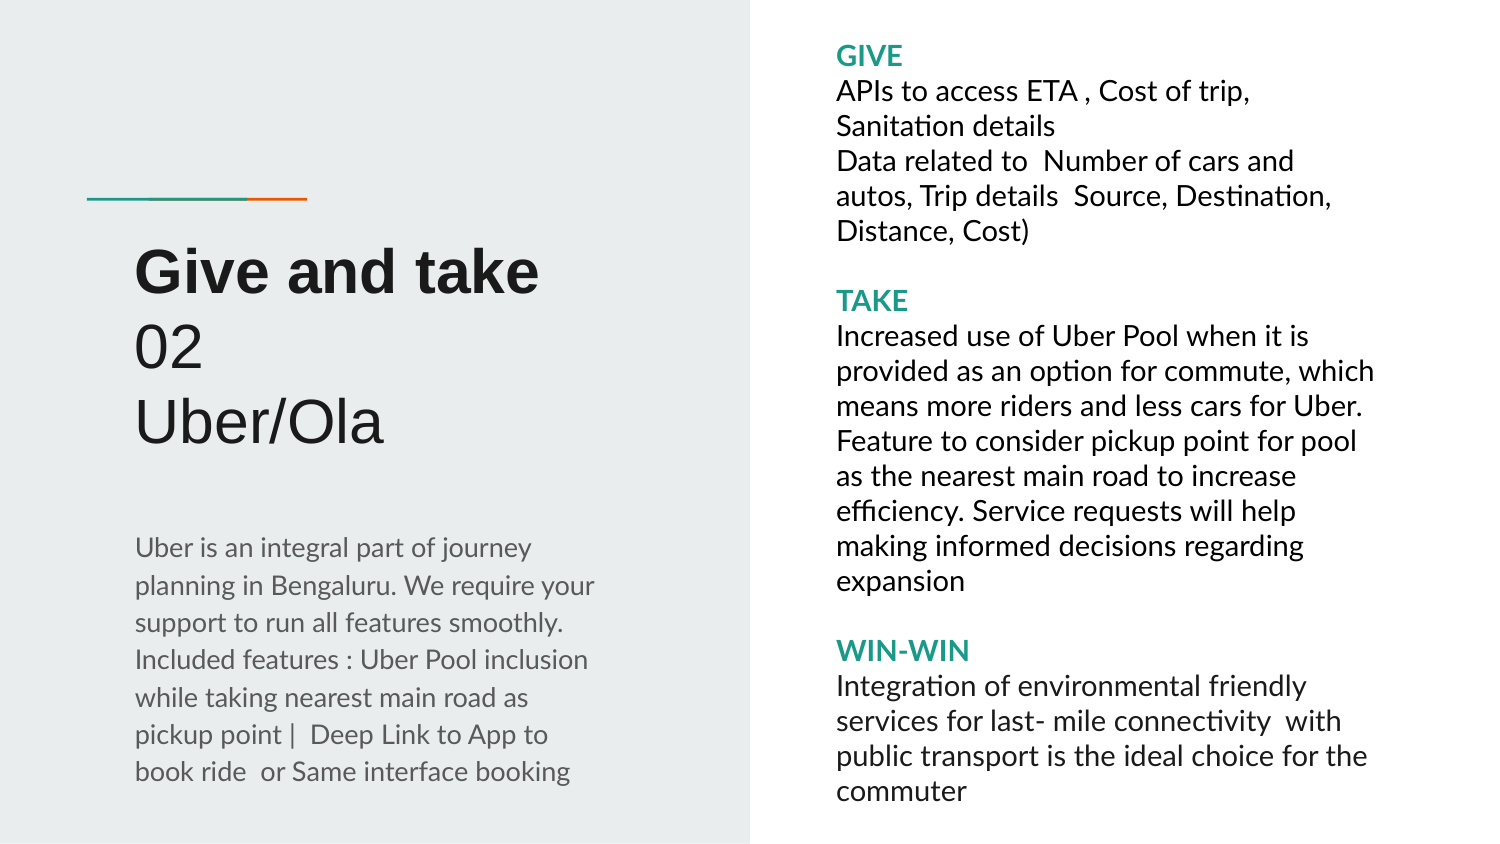

GIVE
APIs to access ETA , Cost of trip, Sanitation details
Data related to  Number of cars and autos, Trip details  Source, Destination, Distance, Cost)

TAKE
Increased use of Uber Pool when it is provided as an option for commute, which means more riders and less cars for Uber. Feature to consider pickup point for pool as the nearest main road to increase efficiency. Service requests will help making informed decisions regarding expansion

WIN-WIN
Integration of environmental friendly services for last- mile connectivity  with public transport is the ideal choice for the commuter
# Give and take
02
Uber/Ola
Uber is an integral part of journey planning in Bengaluru. We require your support to run all features smoothly.  Included features : Uber Pool inclusion while taking nearest main road as pickup point |  Deep Link to App to book ride  or Same interface booking